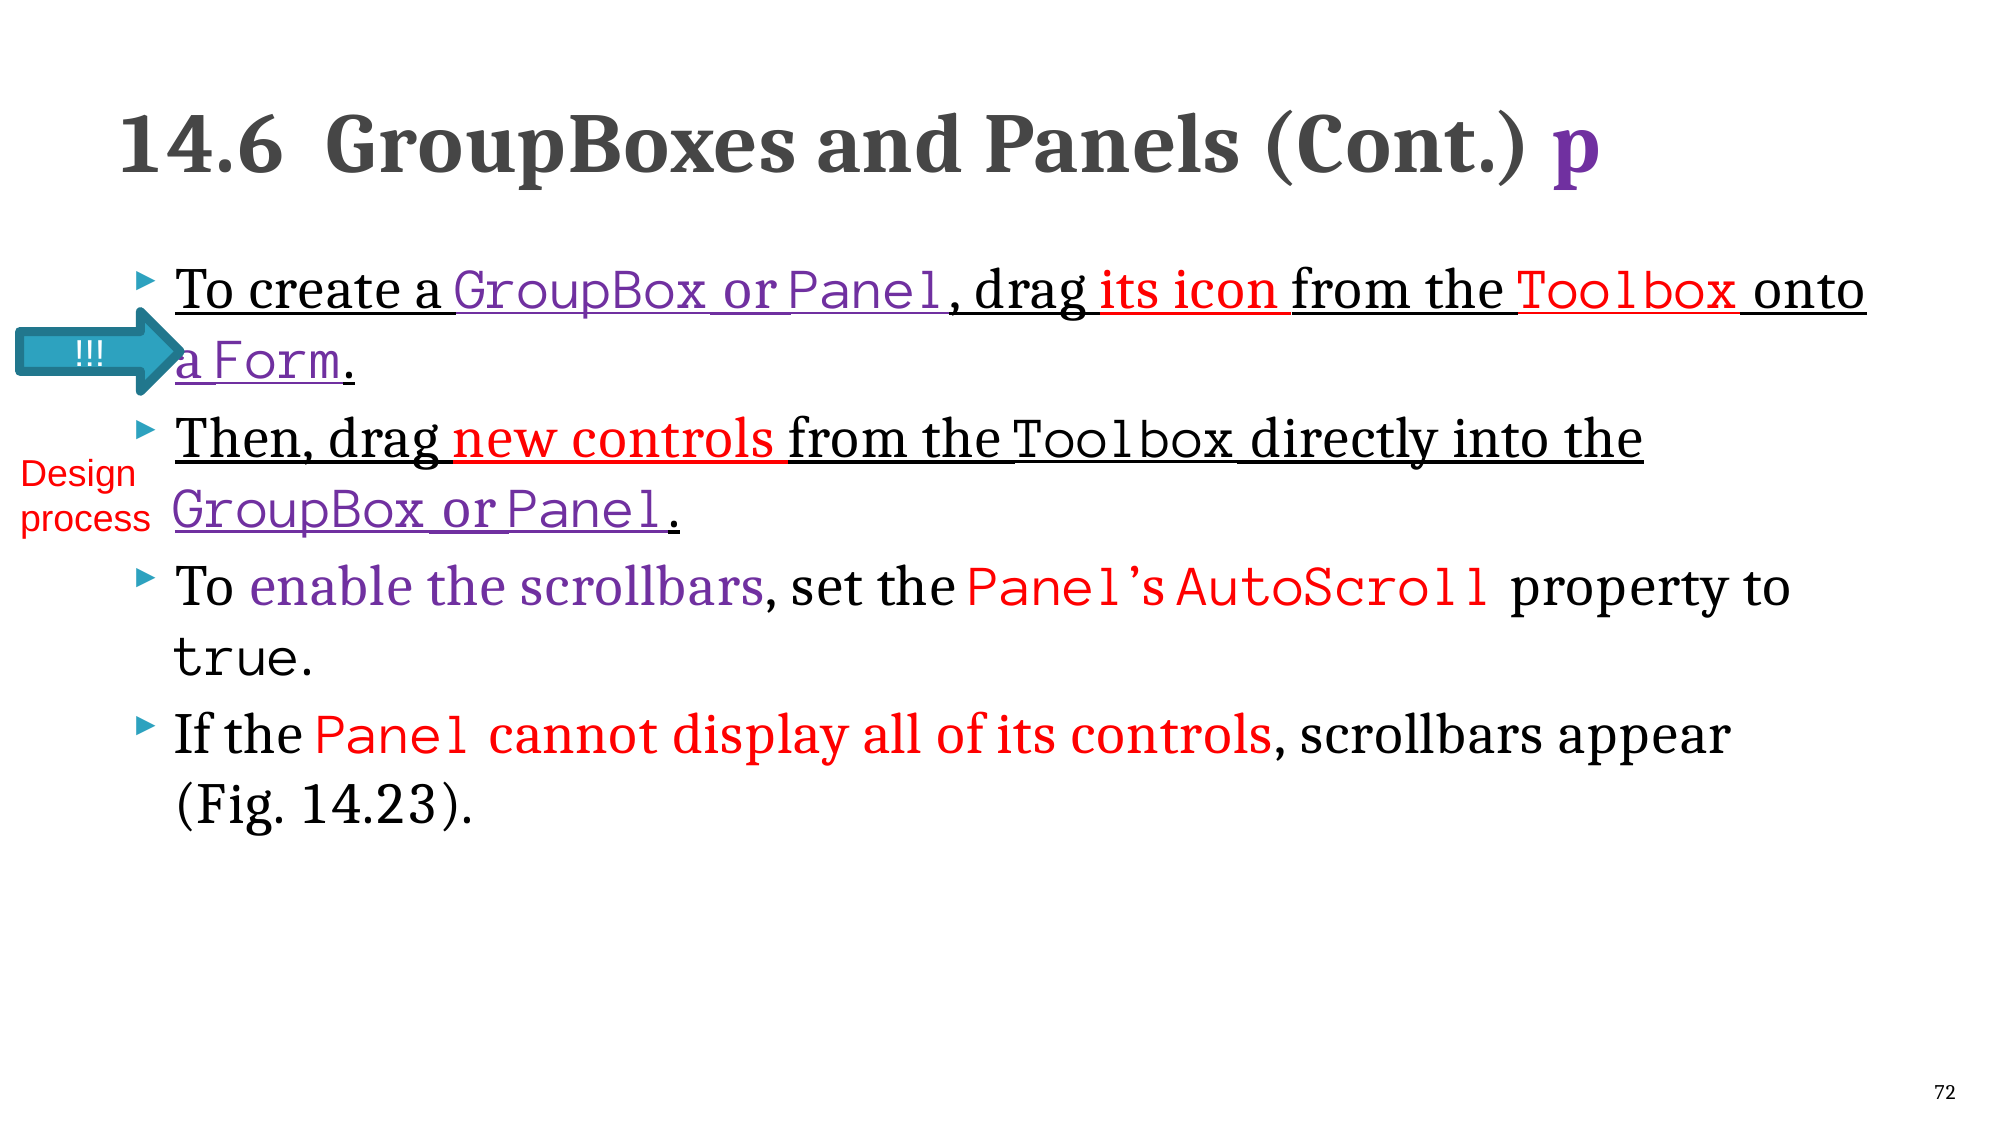

# 14.6  GroupBoxes and Panels (Cont.) p
To create a GroupBox or Panel, drag its icon from the Toolbox onto a Form.
Then, drag new controls from the Toolbox directly into the GroupBox or Panel.
To enable the scrollbars, set the Panel’s AutoScroll property to true.
If the Panel cannot display all of its controls, scrollbars appear (Fig. 14.23).
!!!
Design
process
72